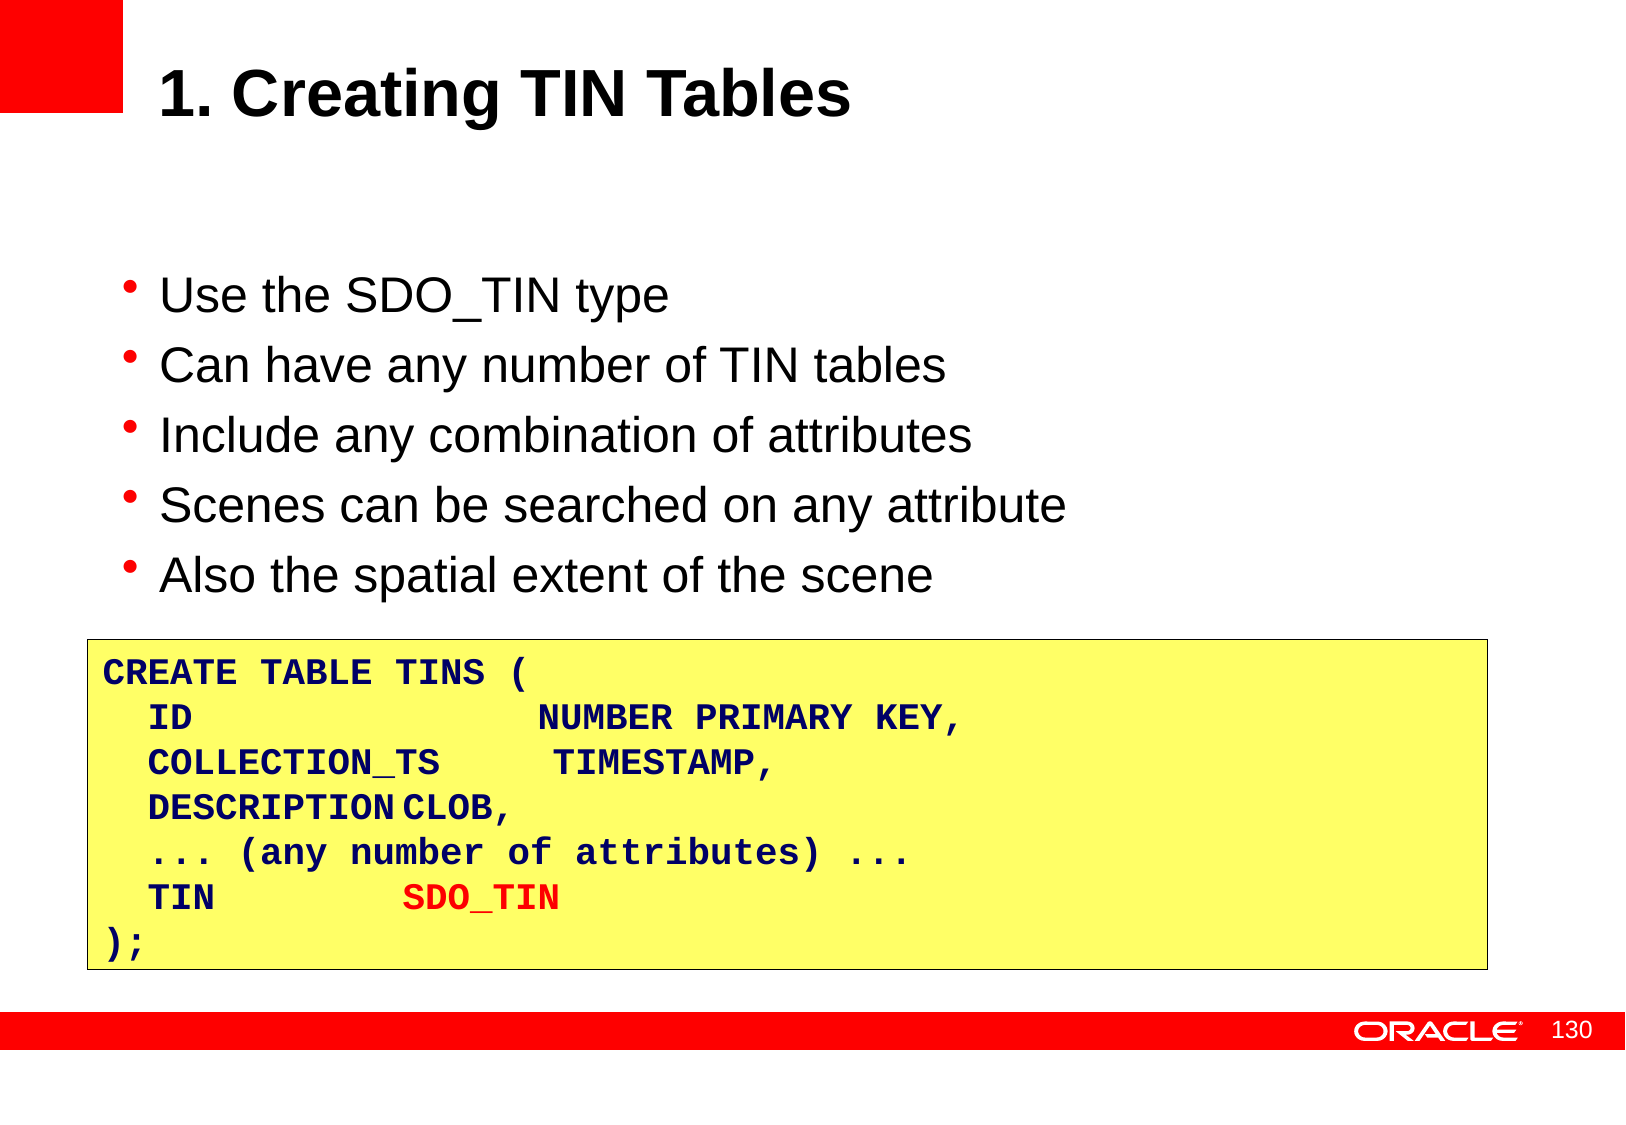

# 1. Creating TIN Tables
Use the SDO_TIN type
Can have any number of TIN tables
Include any combination of attributes
Scenes can be searched on any attribute
Also the spatial extent of the scene

CREATE TABLE TINS (
  ID        	      NUMBER PRIMARY KEY,
  COLLECTION_TS	TIMESTAMP,
  DESCRIPTION	CLOB,
  ... (any number of attributes) ...
  TIN        	SDO_TIN
);